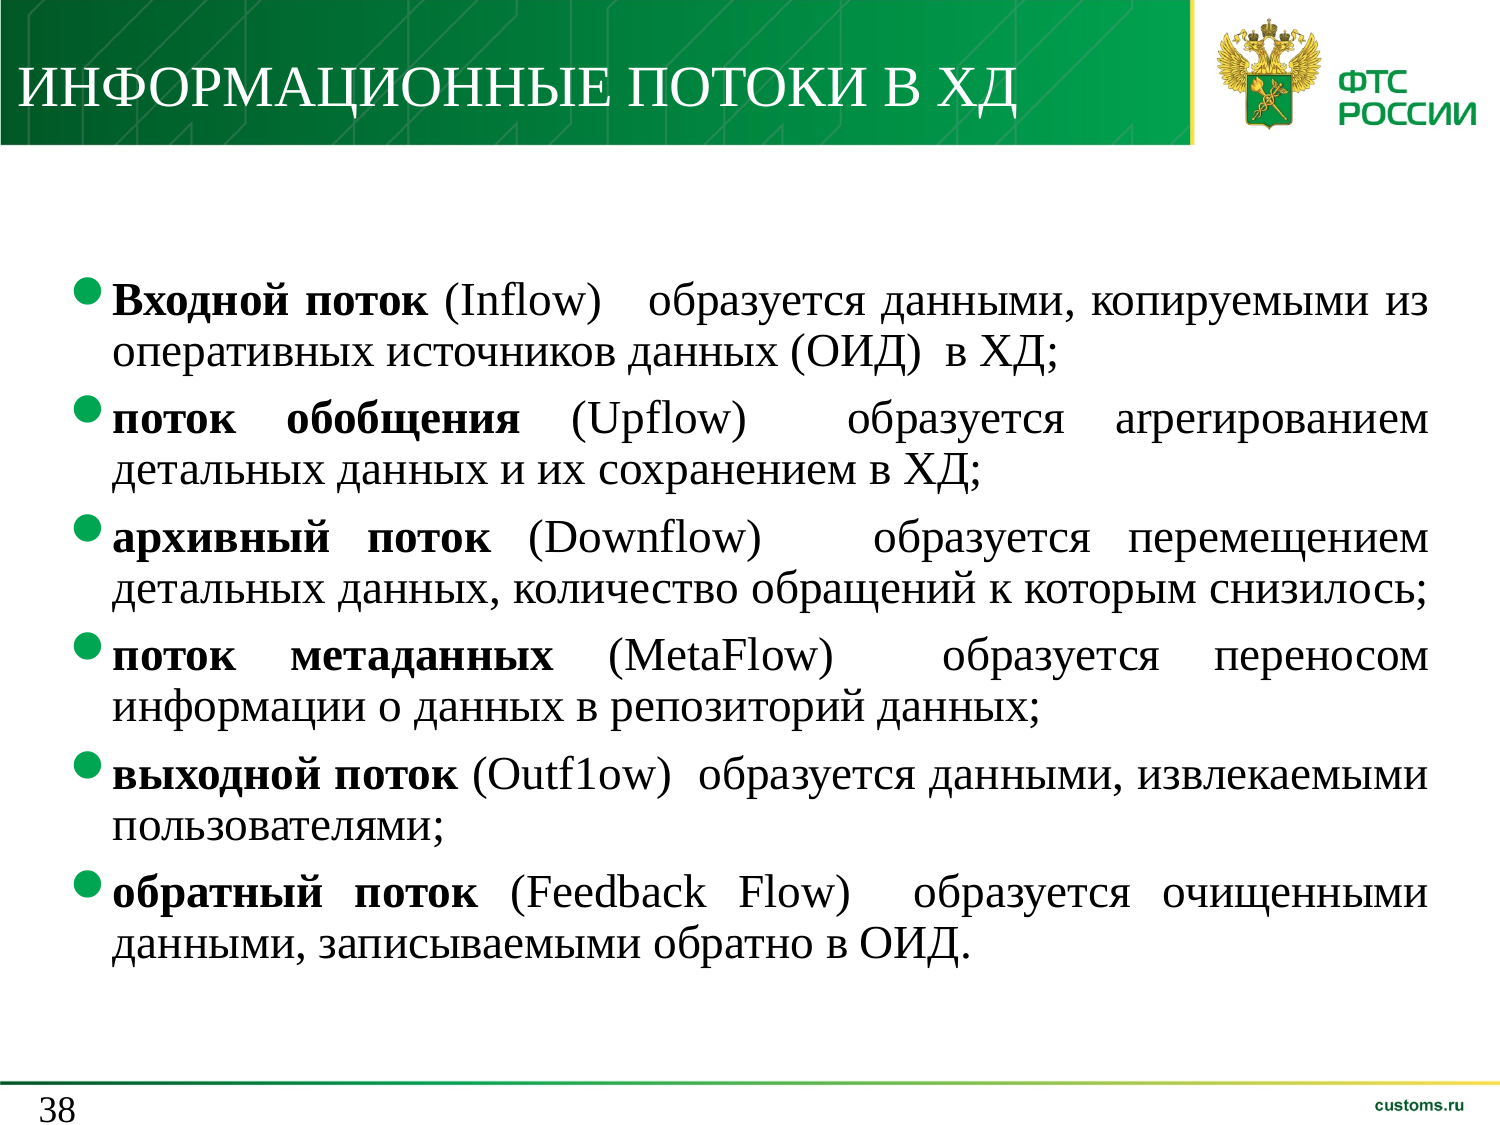

# ИНФОРМАЦИОННЫЕ ПОТОКИ В ХД
Входной поток (Inflow)   образуется данными, копируемыми из оперативных источников данных (ОИД)  в ХД;
поток обобщения (Upflow)  образуется аrреrированием детальных дaнных и их сохранением в ХД;
архивный поток (Downflow)   образуется перемещением детальных дaнных, количество обращений к которым снизилось;
поток метаданных (MetaFlow)  образуется переносом информации о данных в репозиторий данных;
выходной поток (Outf1ow)  образуется данными, извлекаемыми пользователями;
обратный поток (Feedback Flow)  образуется очищенными данными, записываемыми обратно в ОИД.

38